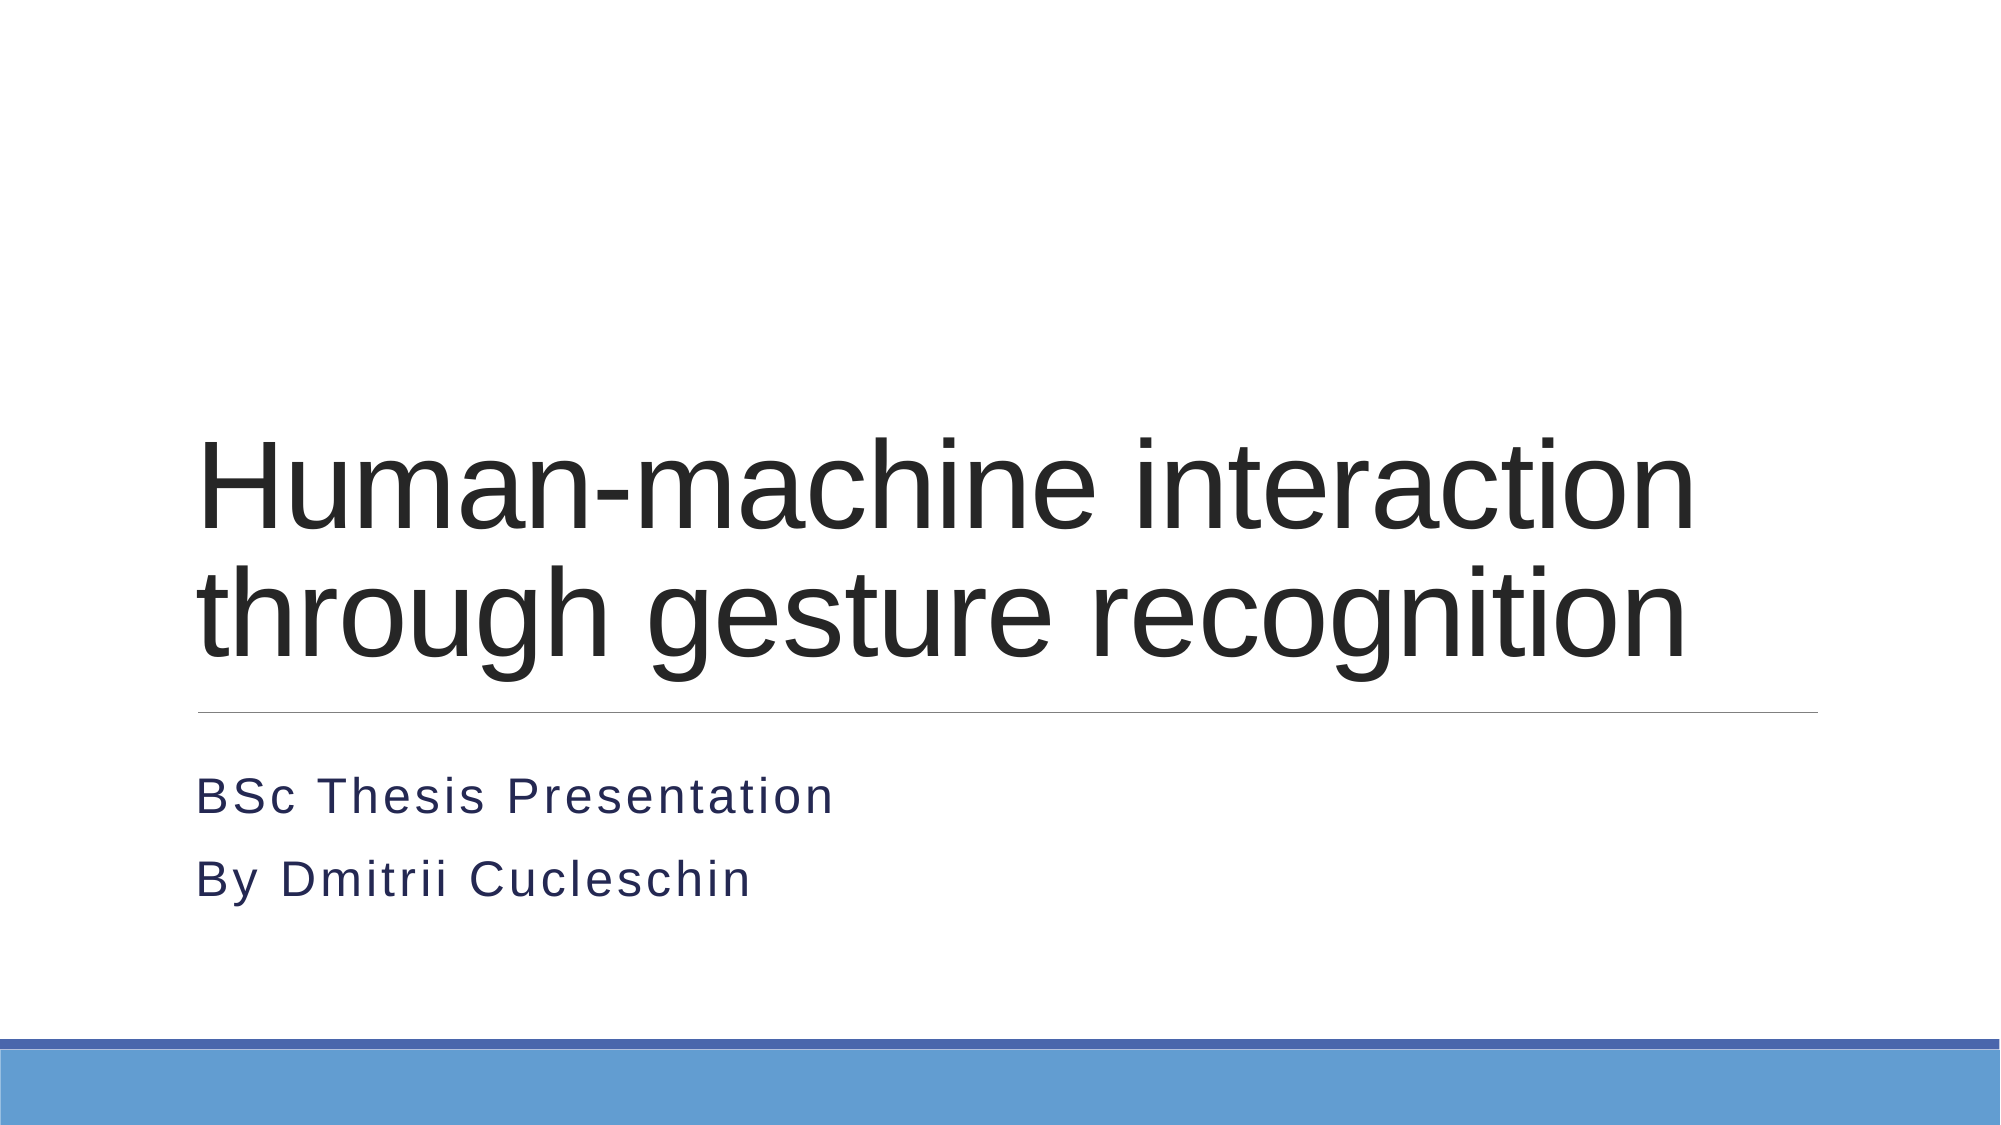

# Human-machine interaction through gesture recognition
BSc Thesis Presentation
By Dmitrii Cucleschin